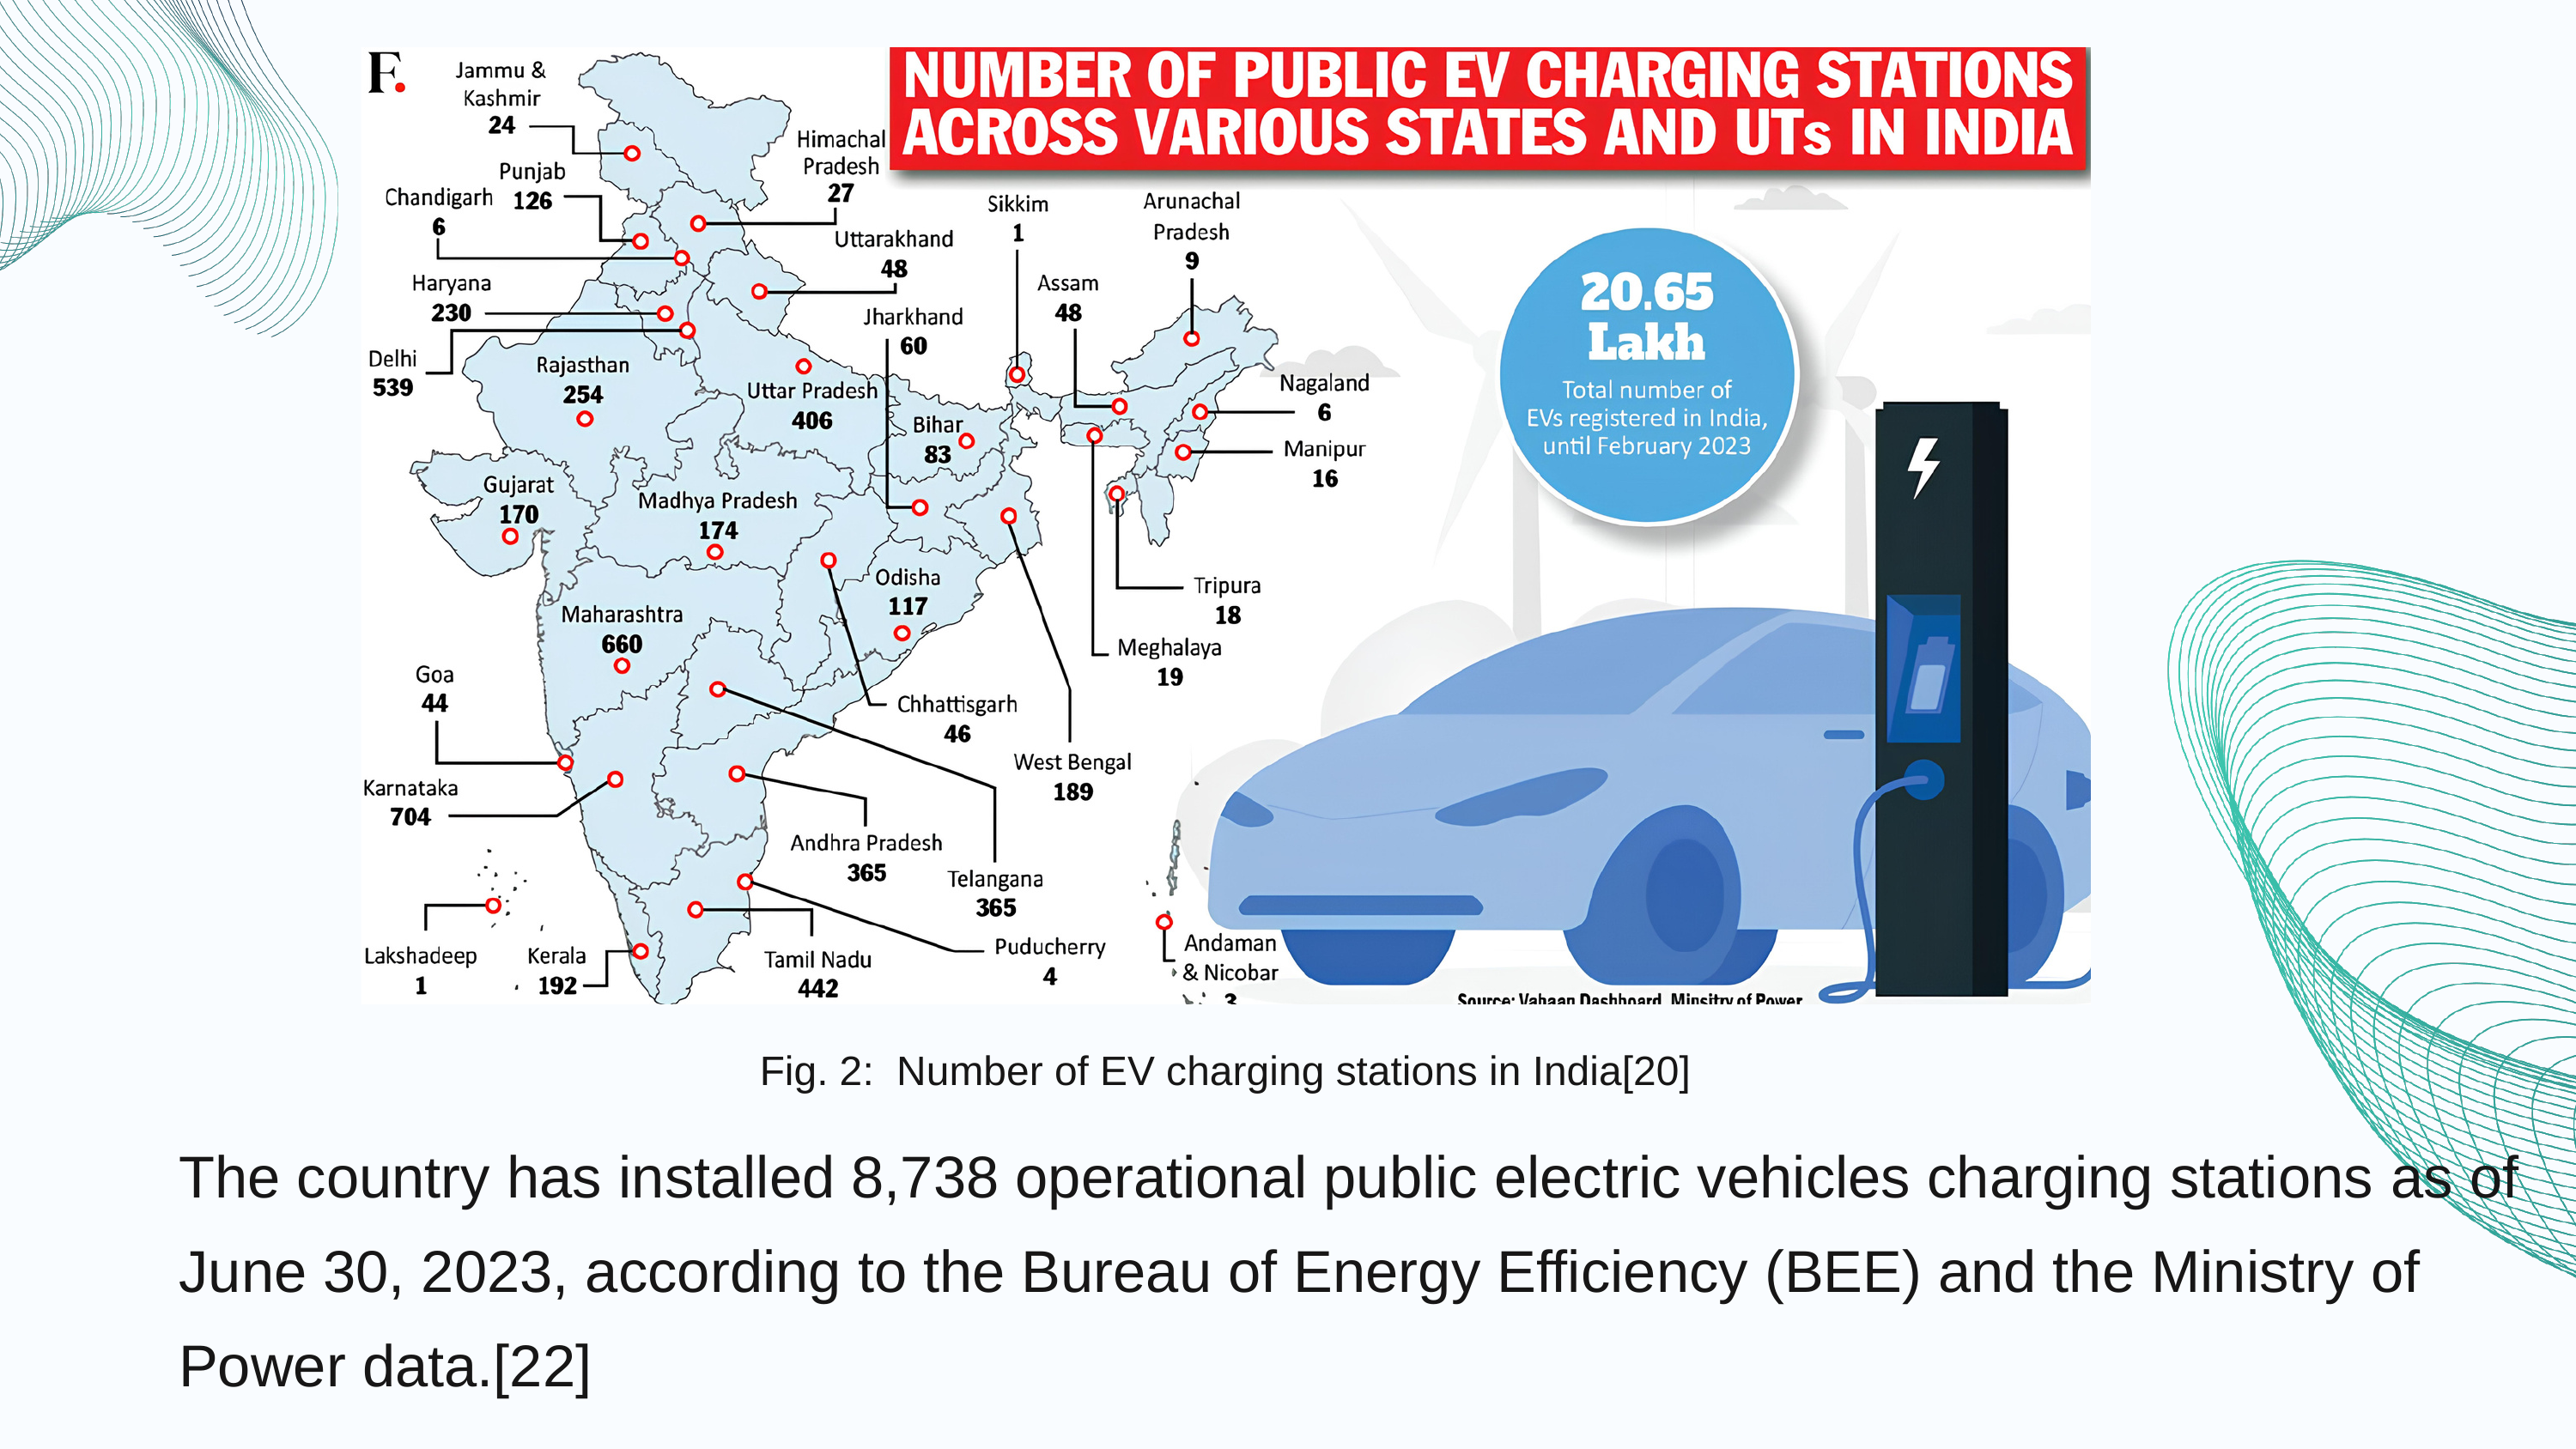

The country has installed 8,738 operational public electric vehicles charging stations as of June 30, 2023, according to the Bureau of Energy Efficiency (BEE) and the Ministry of Power data.[22]

Fig. 2:  Number of EV charging stations in India[20]